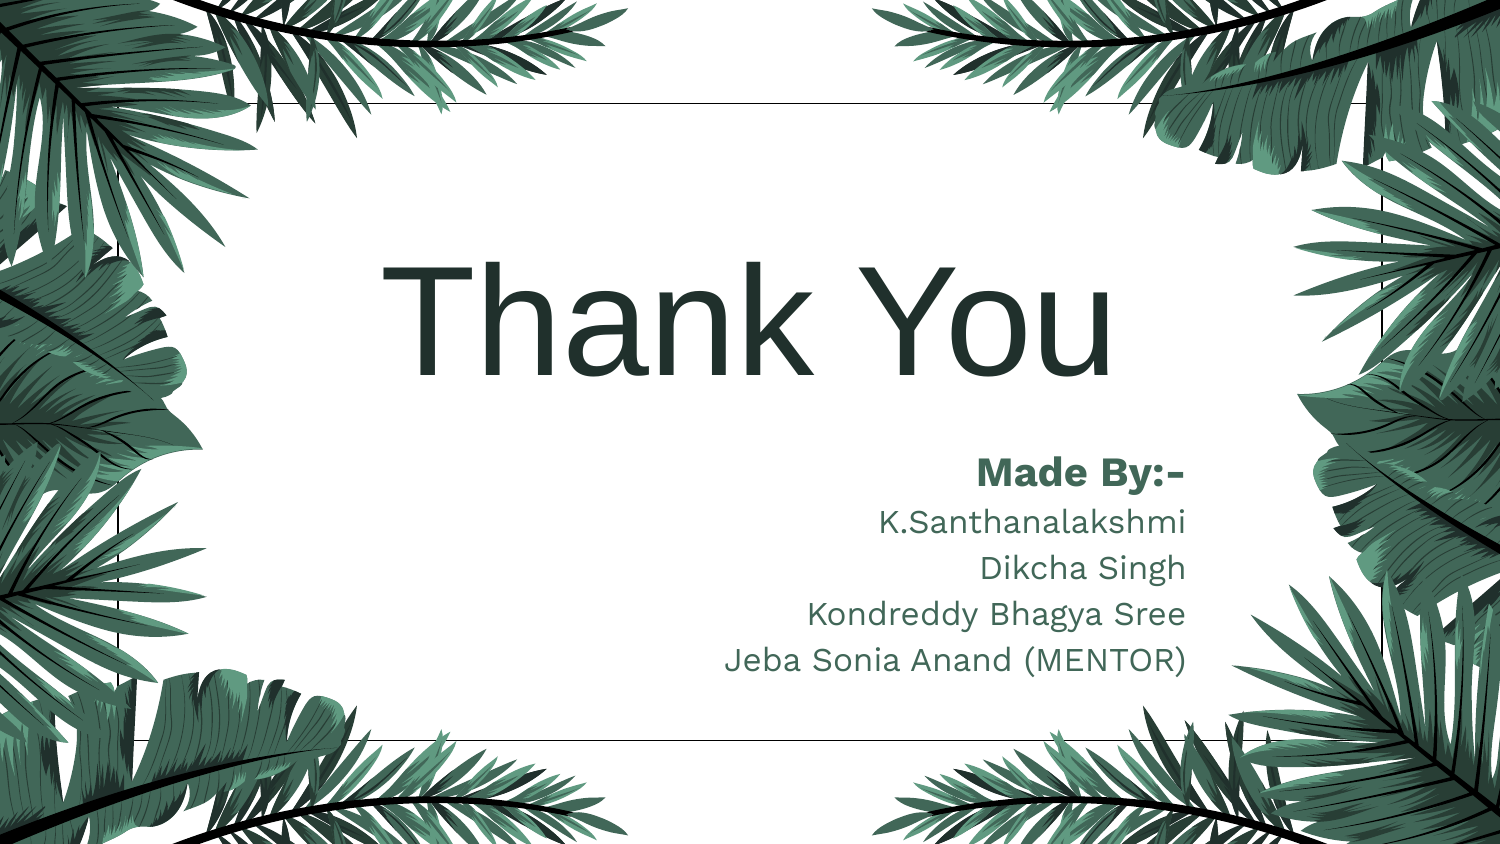

# Thank You
Made By:-
K.Santhanalakshmi
Dikcha Singh
Kondreddy Bhagya Sree
Jeba Sonia Anand (MENTOR)